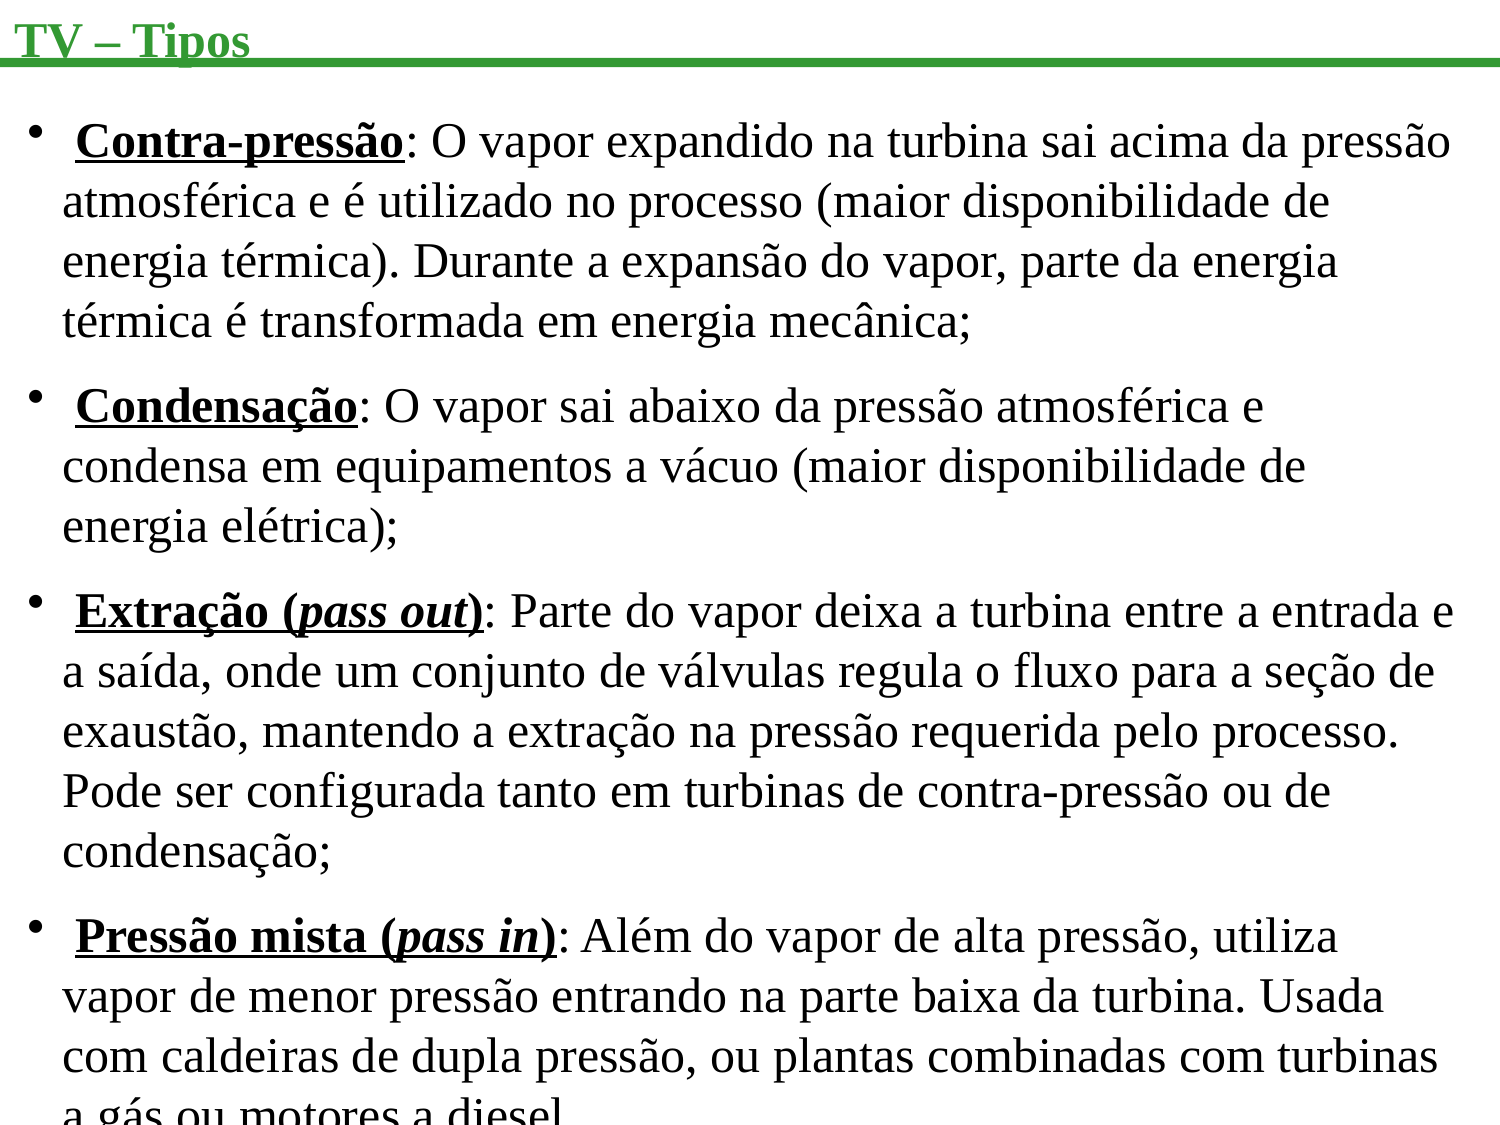

TV – Tipos

 Contra-pressão: O vapor expandido na turbina sai acima da pressão atmosférica e é utilizado no processo (maior disponibilidade de energia térmica). Durante a expansão do vapor, parte da energia térmica é transformada em energia mecânica;
 Condensação: O vapor sai abaixo da pressão atmosférica e condensa em equipamentos a vácuo (maior disponibilidade de energia elétrica);
 Extração (pass out): Parte do vapor deixa a turbina entre a entrada e a saída, onde um conjunto de válvulas regula o fluxo para a seção de exaustão, mantendo a extração na pressão requerida pelo processo. Pode ser configurada tanto em turbinas de contra-pressão ou de condensação;
 Pressão mista (pass in): Além do vapor de alta pressão, utiliza vapor de menor pressão entrando na parte baixa da turbina. Usada com caldeiras de dupla pressão, ou plantas combinadas com turbinas a gás ou motores a diesel.